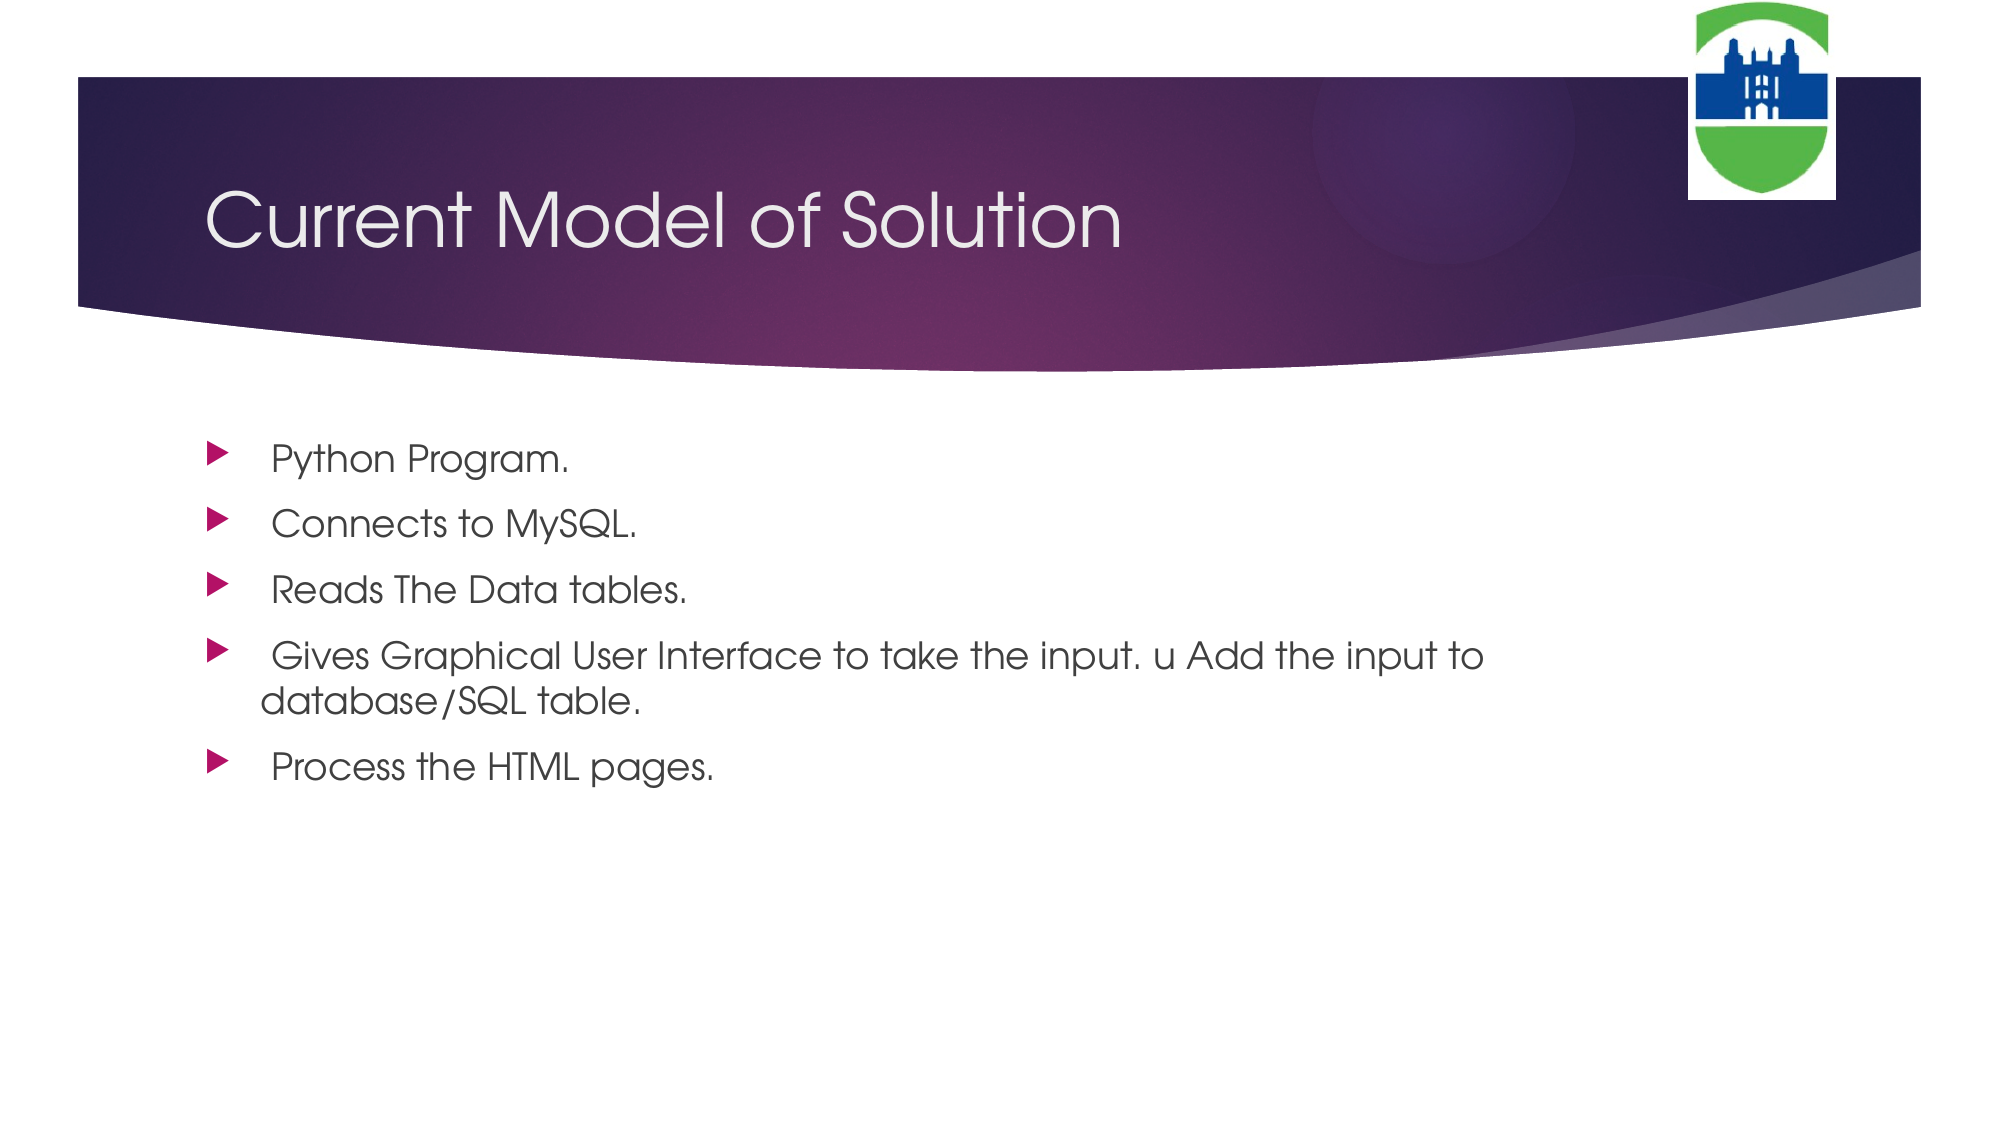

# Current Model of Solution
 Python Program.
 Connects to MySQL.
 Reads The Data tables.
 Gives Graphical User Interface to take the input. u Add the input to database/SQL table.
 Process the HTML pages.